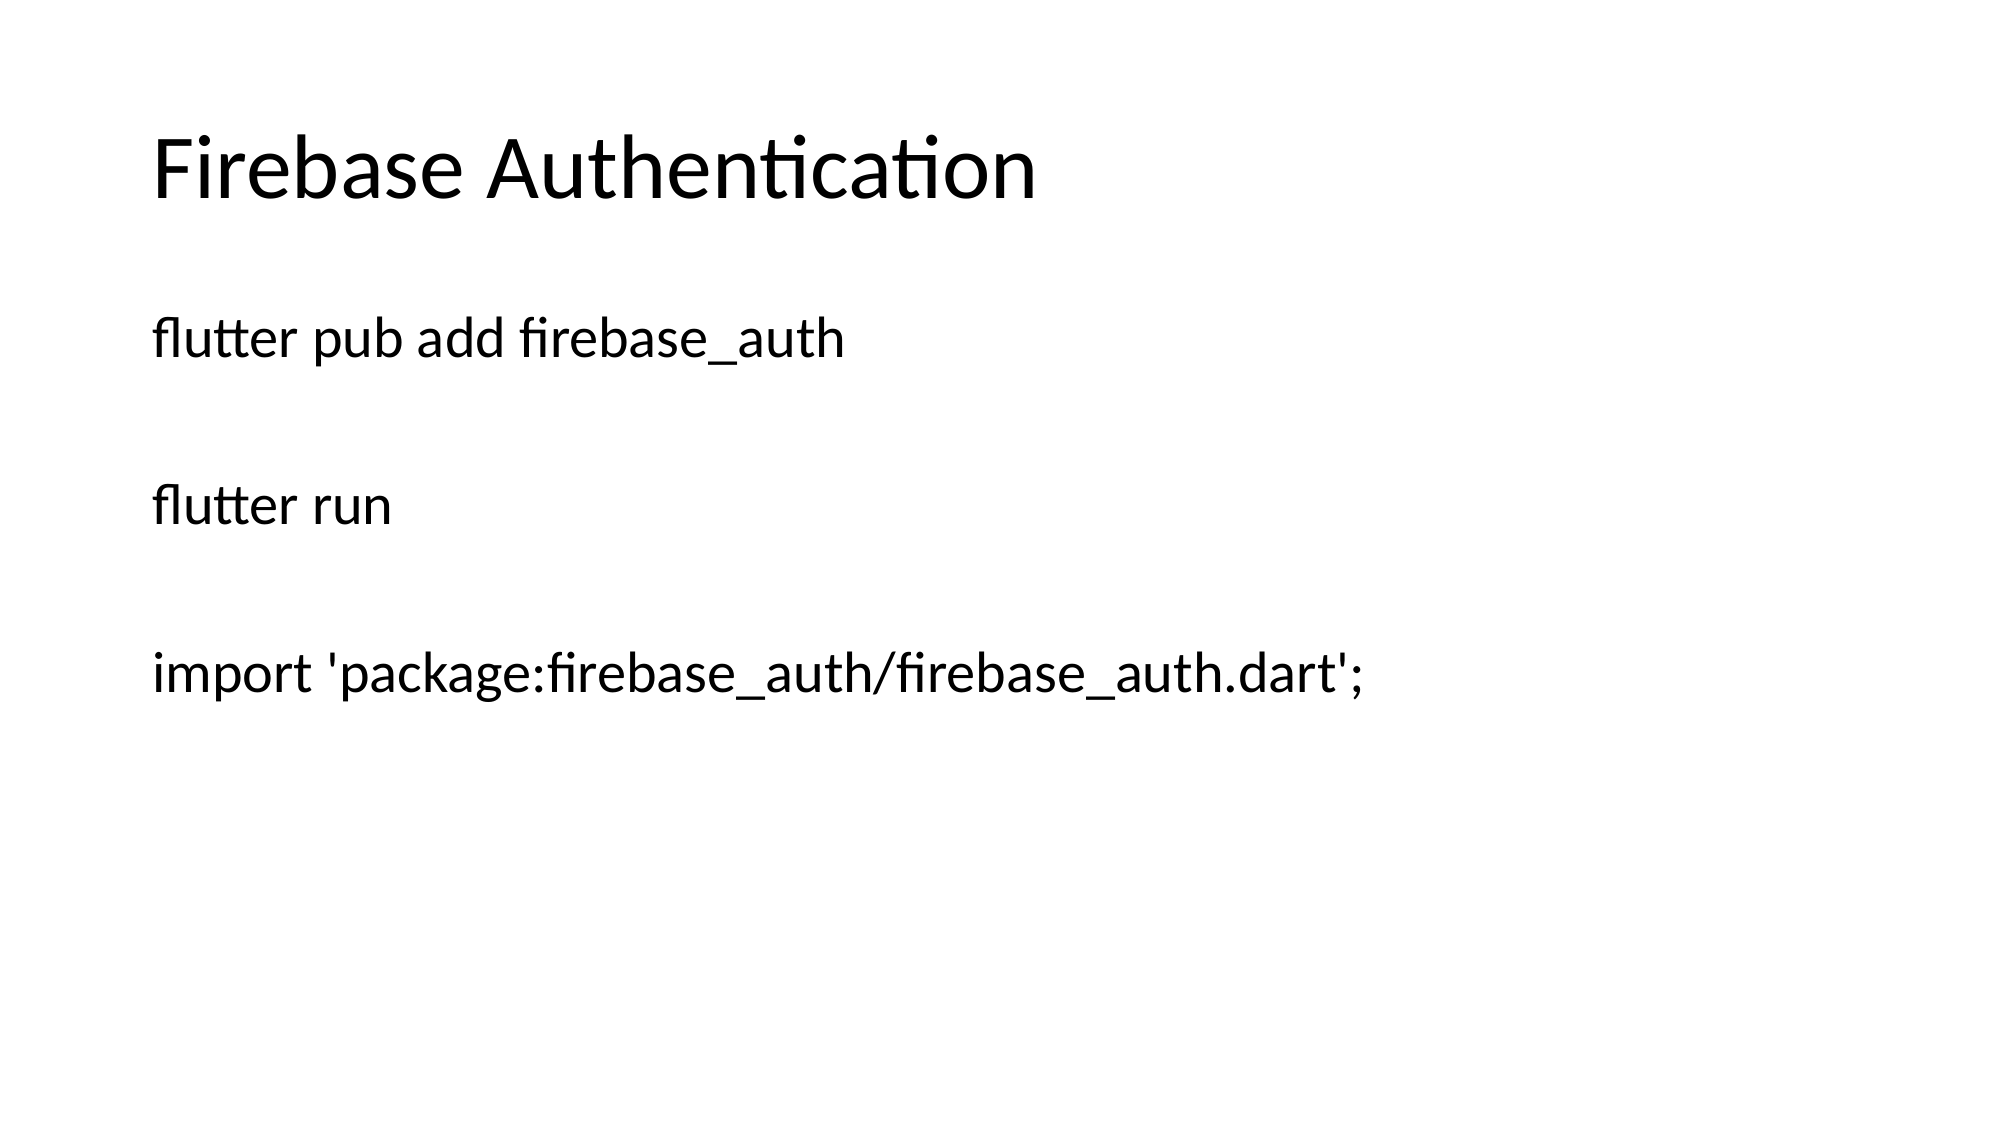

# Firebase Authentication
flutter pub add firebase_auth

flutter run

import 'package:firebase_auth/firebase_auth.dart';